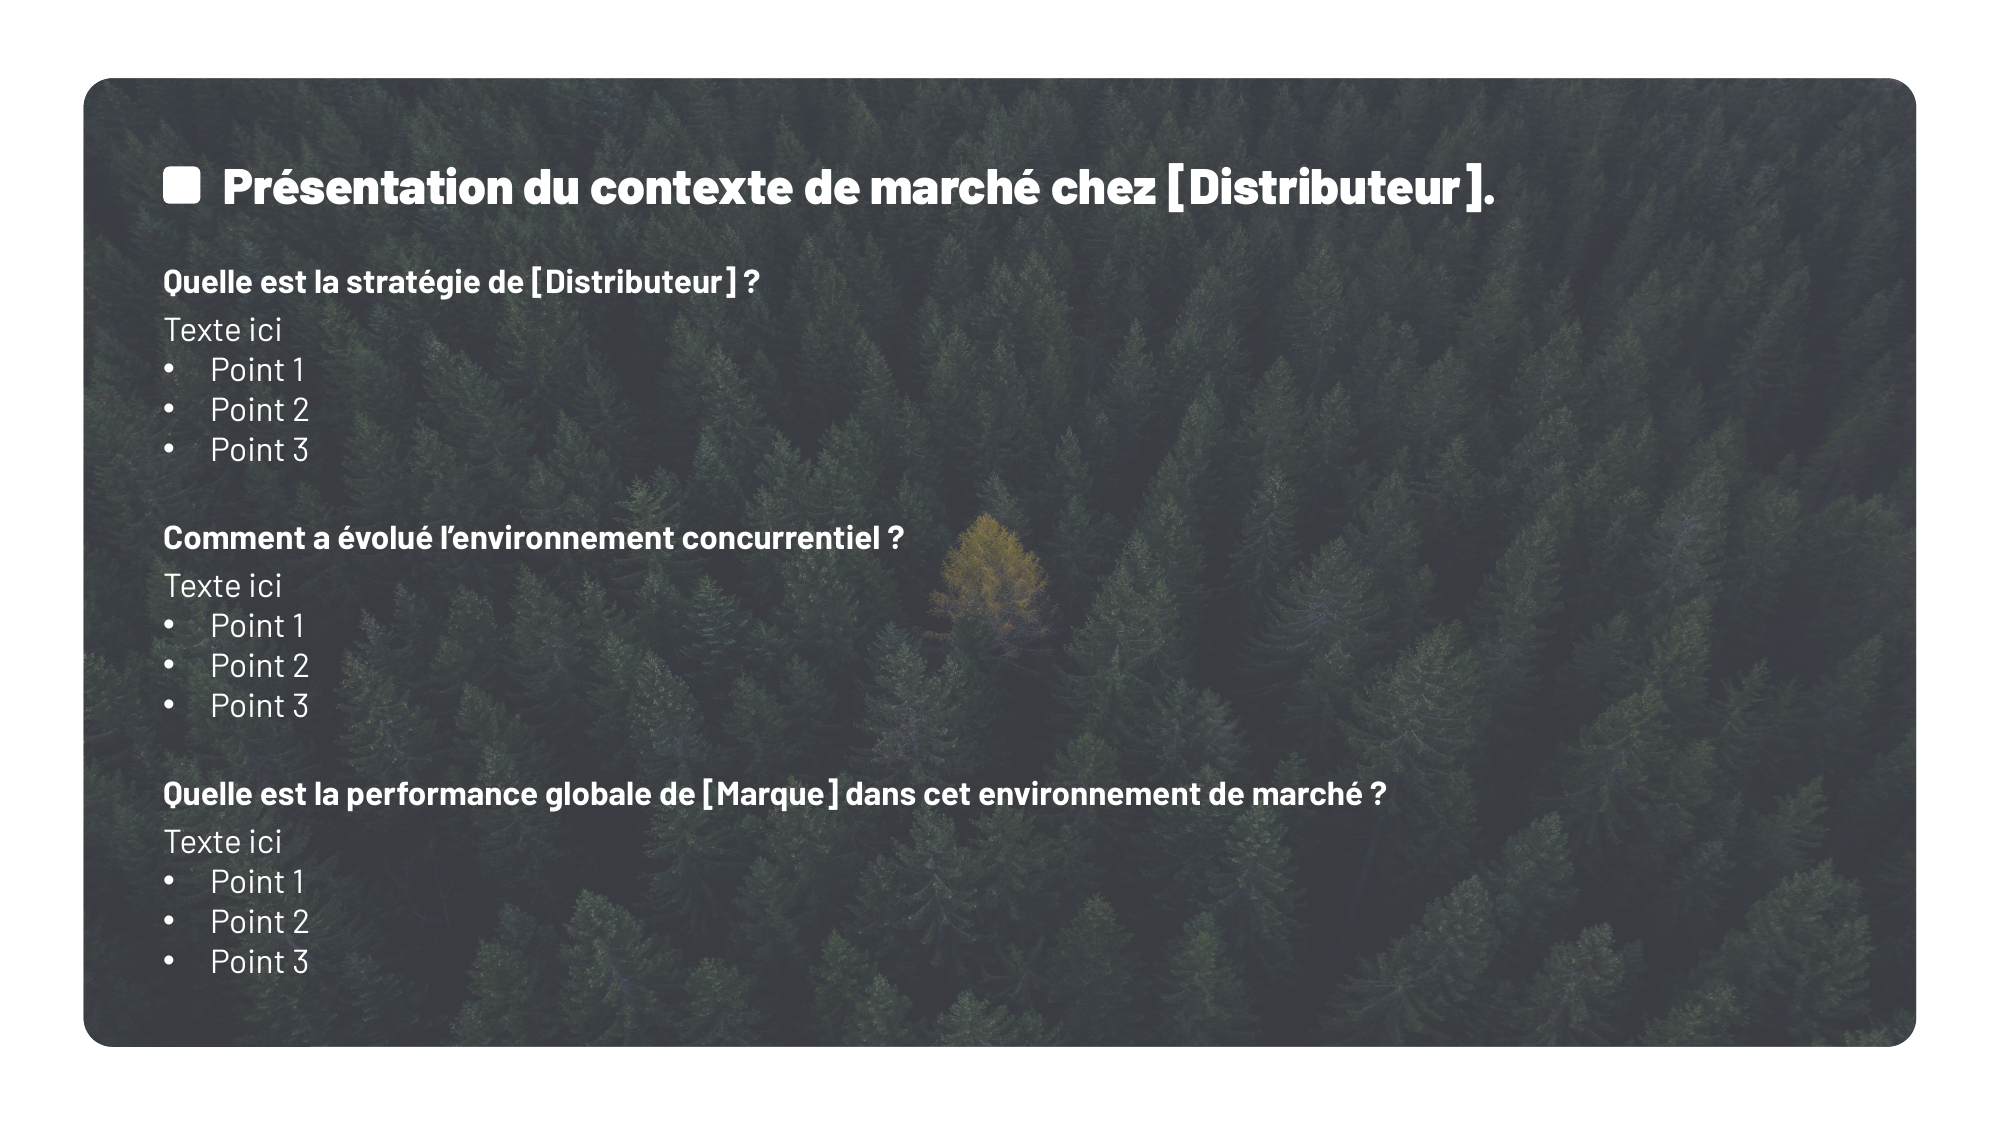

Présentation du contexte de marché chez [Distributeur].

Quelle est la stratégie de [Distributeur] ?
Texte ici
Point 1
Point 2
Point 3

Comment a évolué l’environnement concurrentiel ?
Texte ici
Point 1
Point 2
Point 3

Quelle est la performance globale de [Marque] dans cet environnement de marché ?
Texte ici
Point 1
Point 2
Point 3